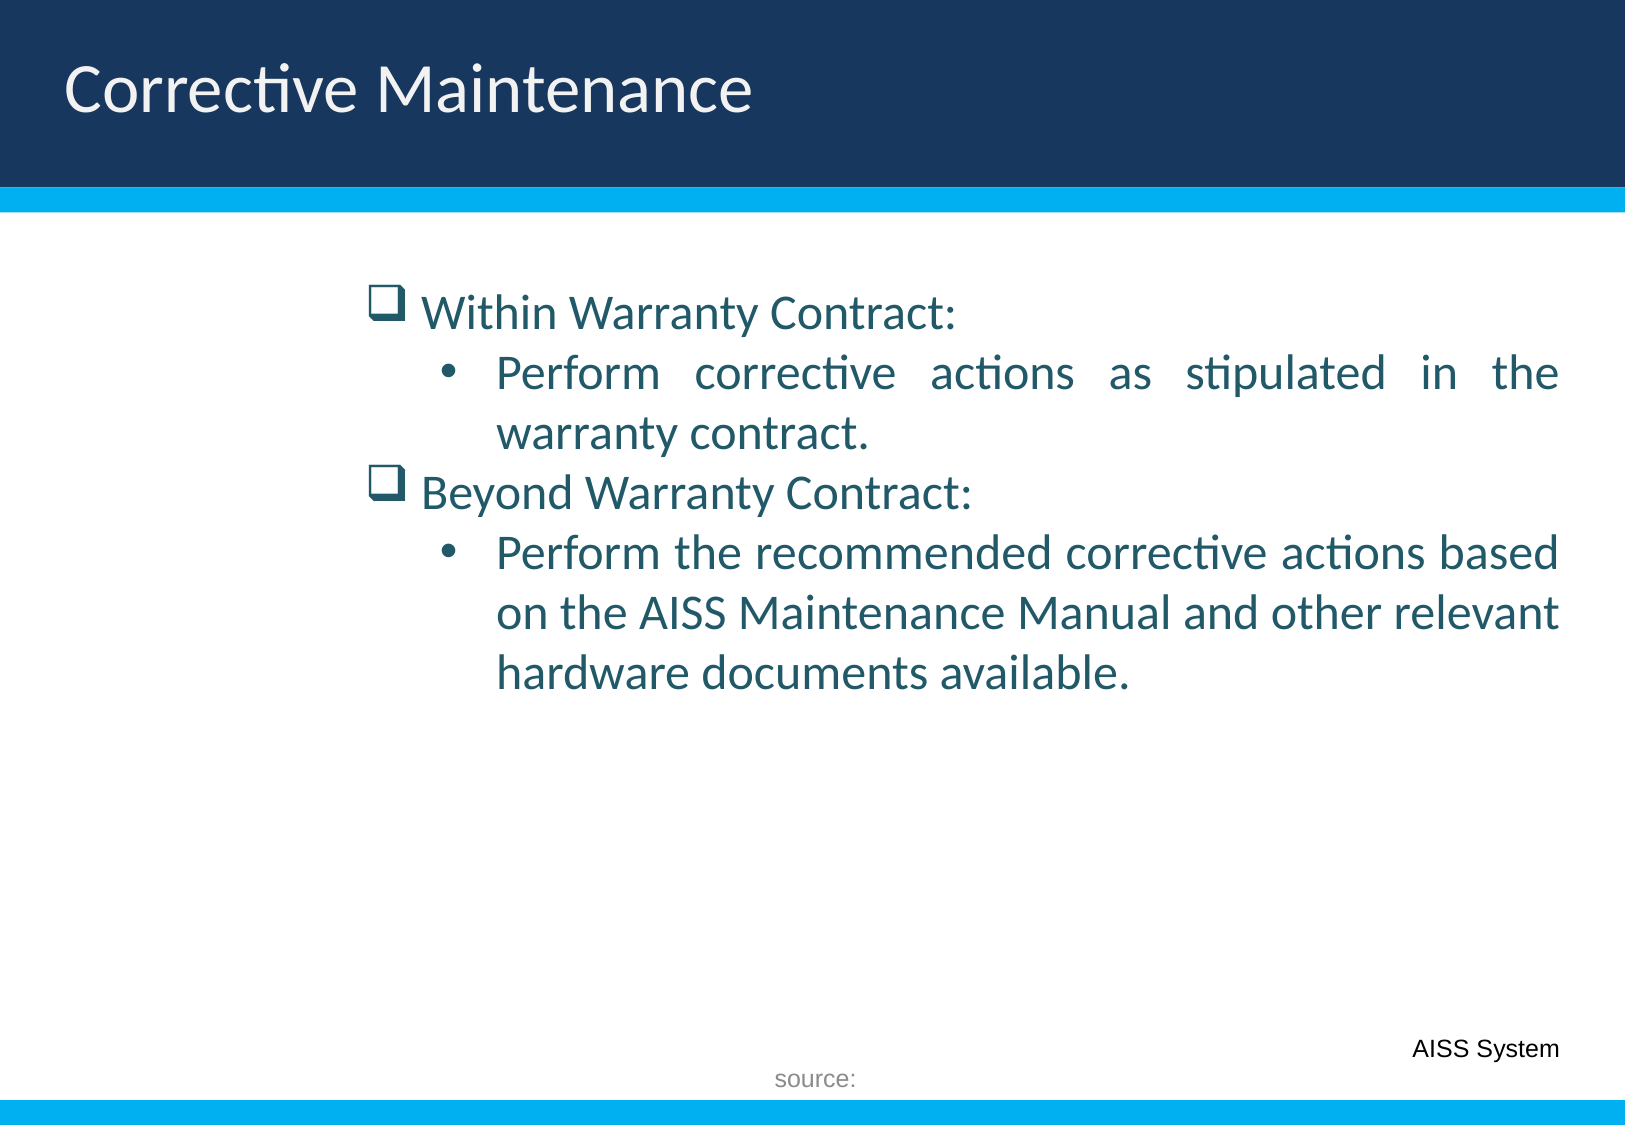

Corrective Maintenance

Title

Within Warranty Contract:
Perform corrective actions as stipulated in the warranty contract.
Beyond Warranty Contract:
Perform the recommended corrective actions based on the AISS Maintenance Manual and other relevant hardware documents available.

AISS System
source: